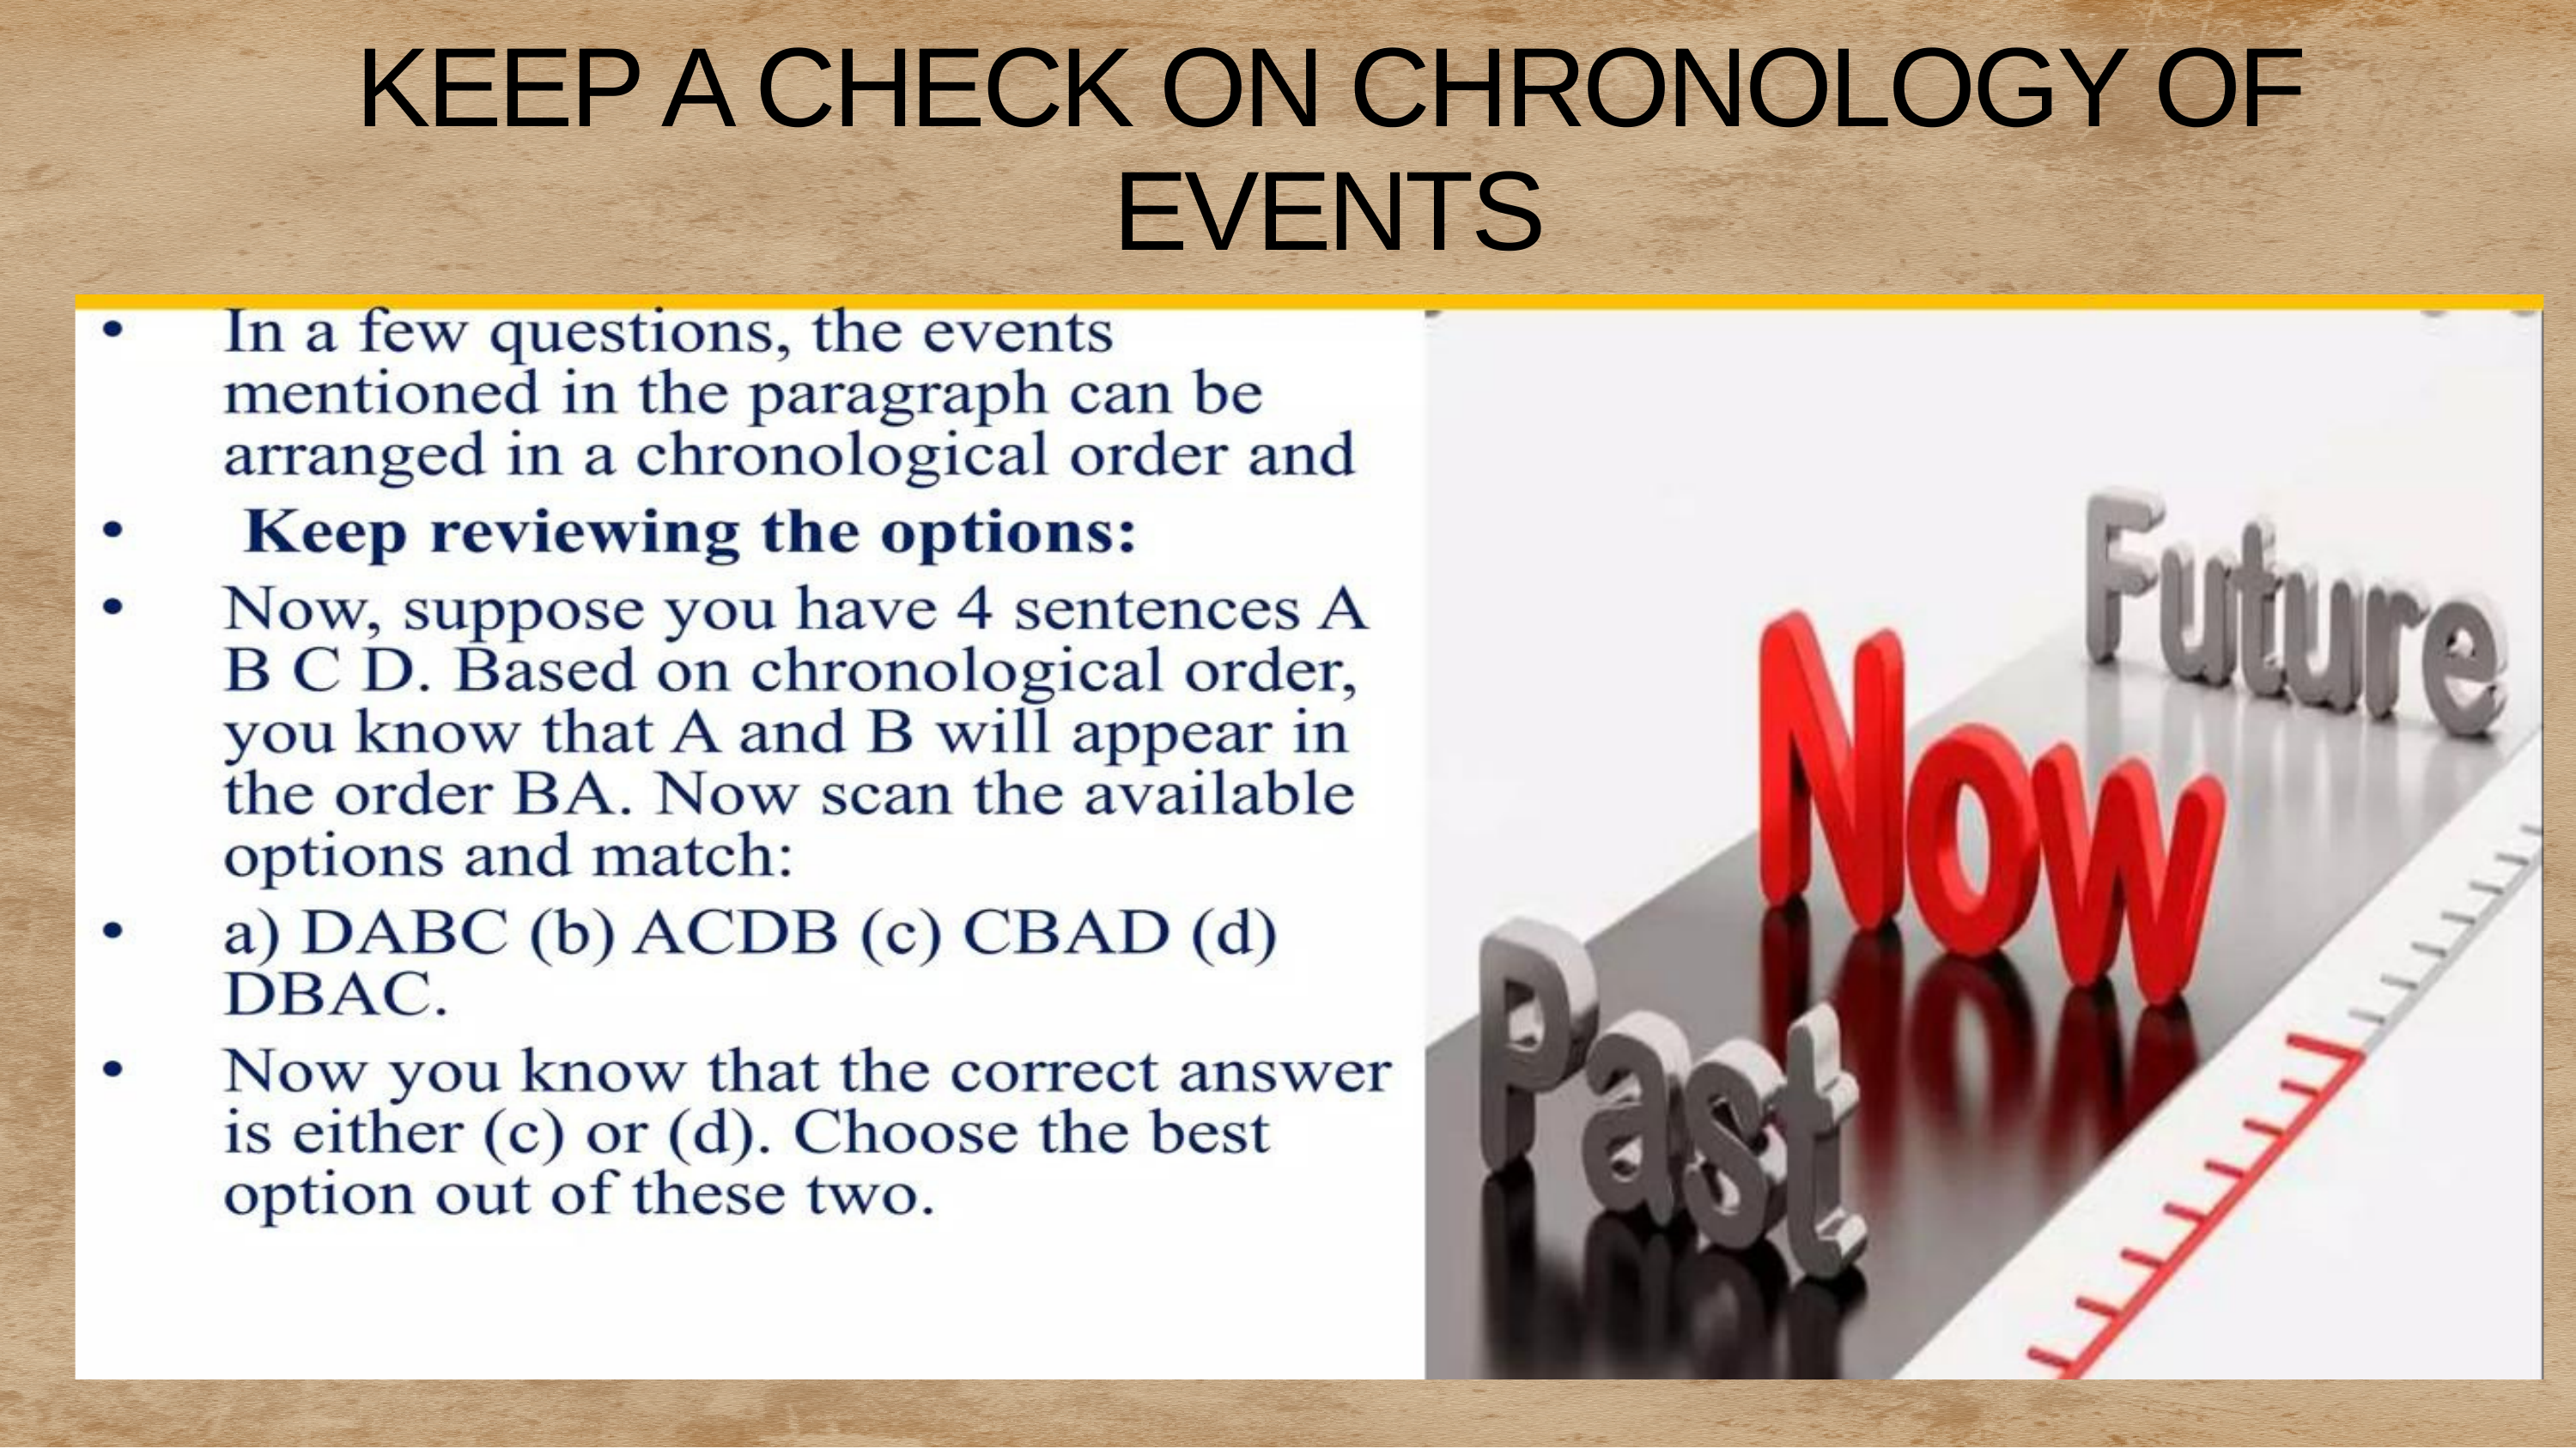

KEEP A CHECK ON CHRONOLOGY OF EVENTS